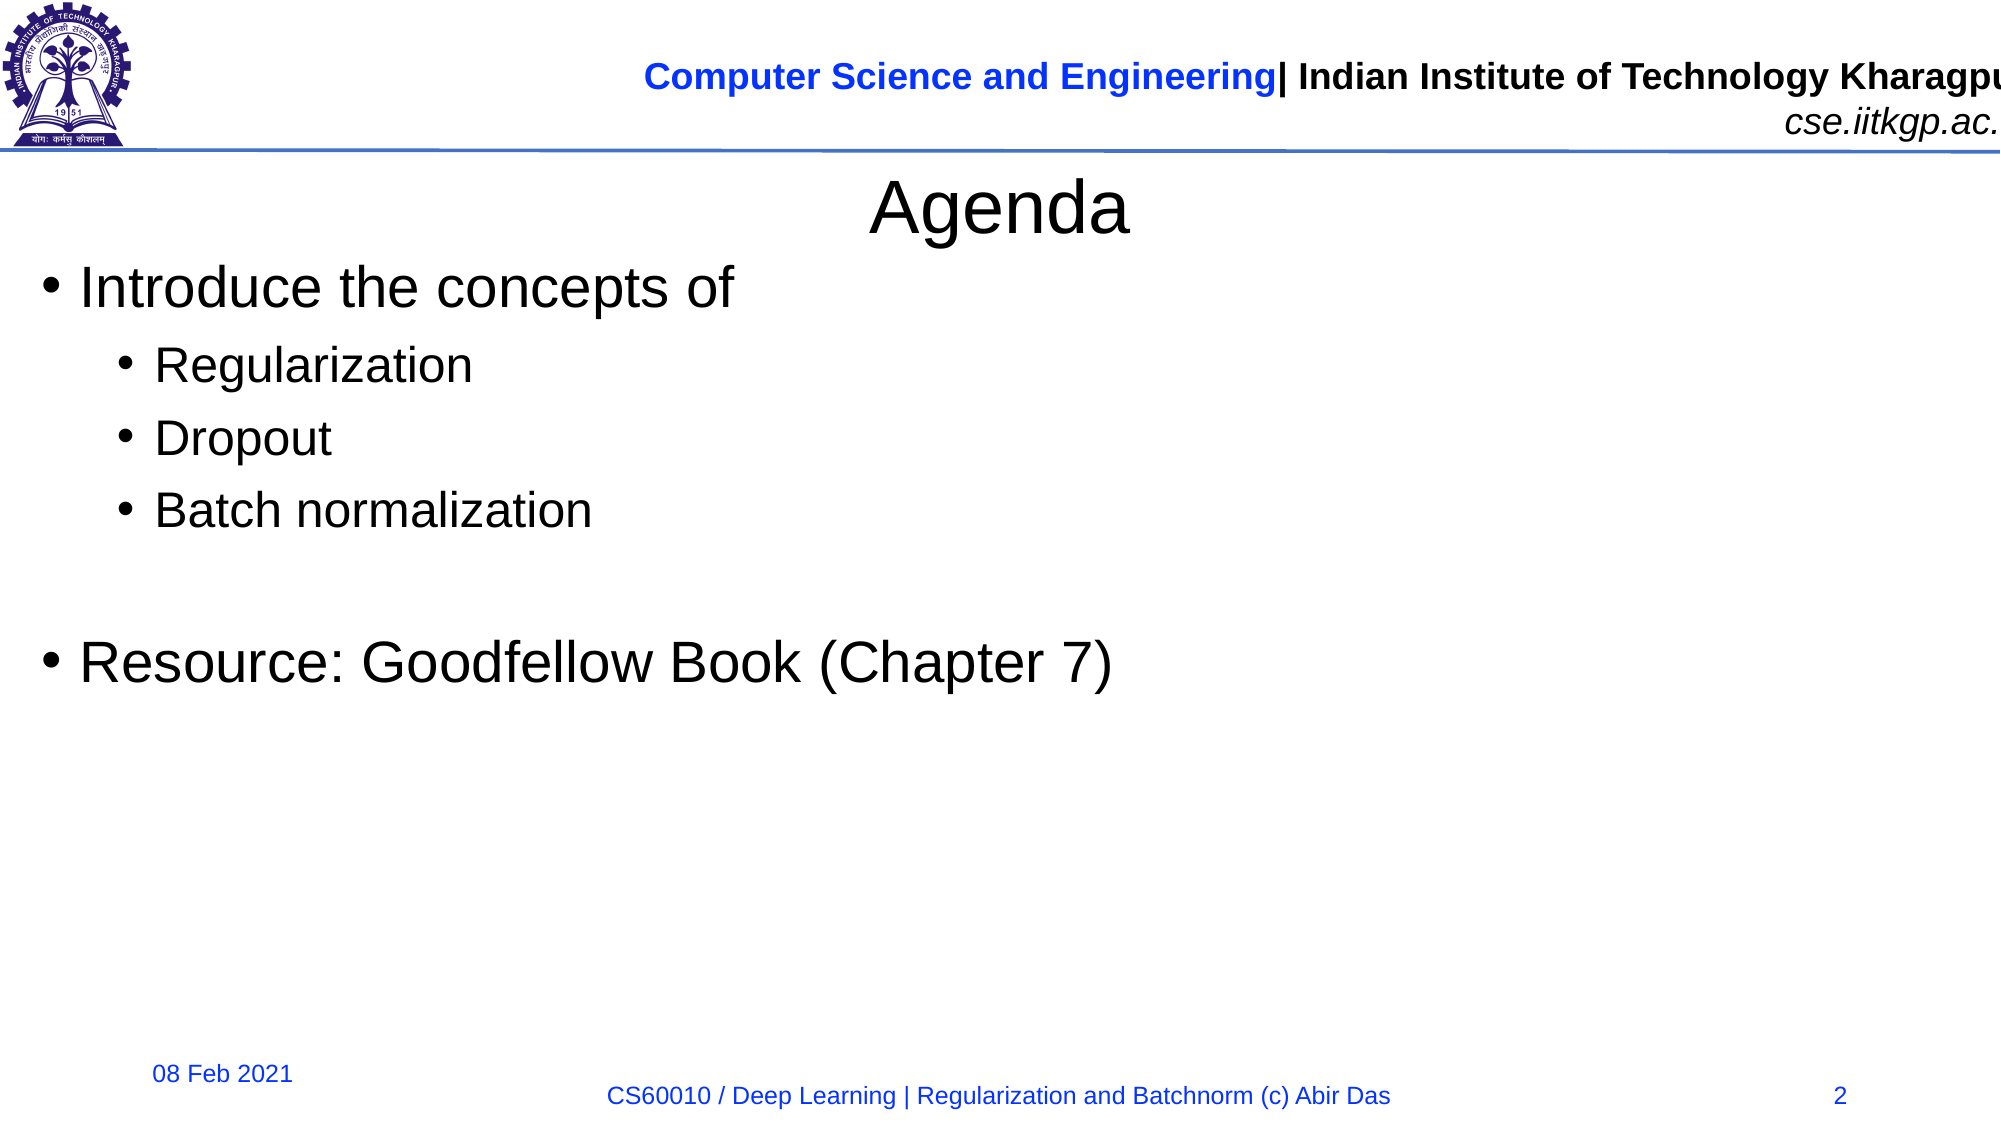

# Agenda
Introduce the concepts of
Regularization
Dropout
Batch normalization

Resource: Goodfellow Book (Chapter 7)

08 Feb 2021
CS60010 / Deep Learning | Regularization and Batchnorm (c) Abir Das
2